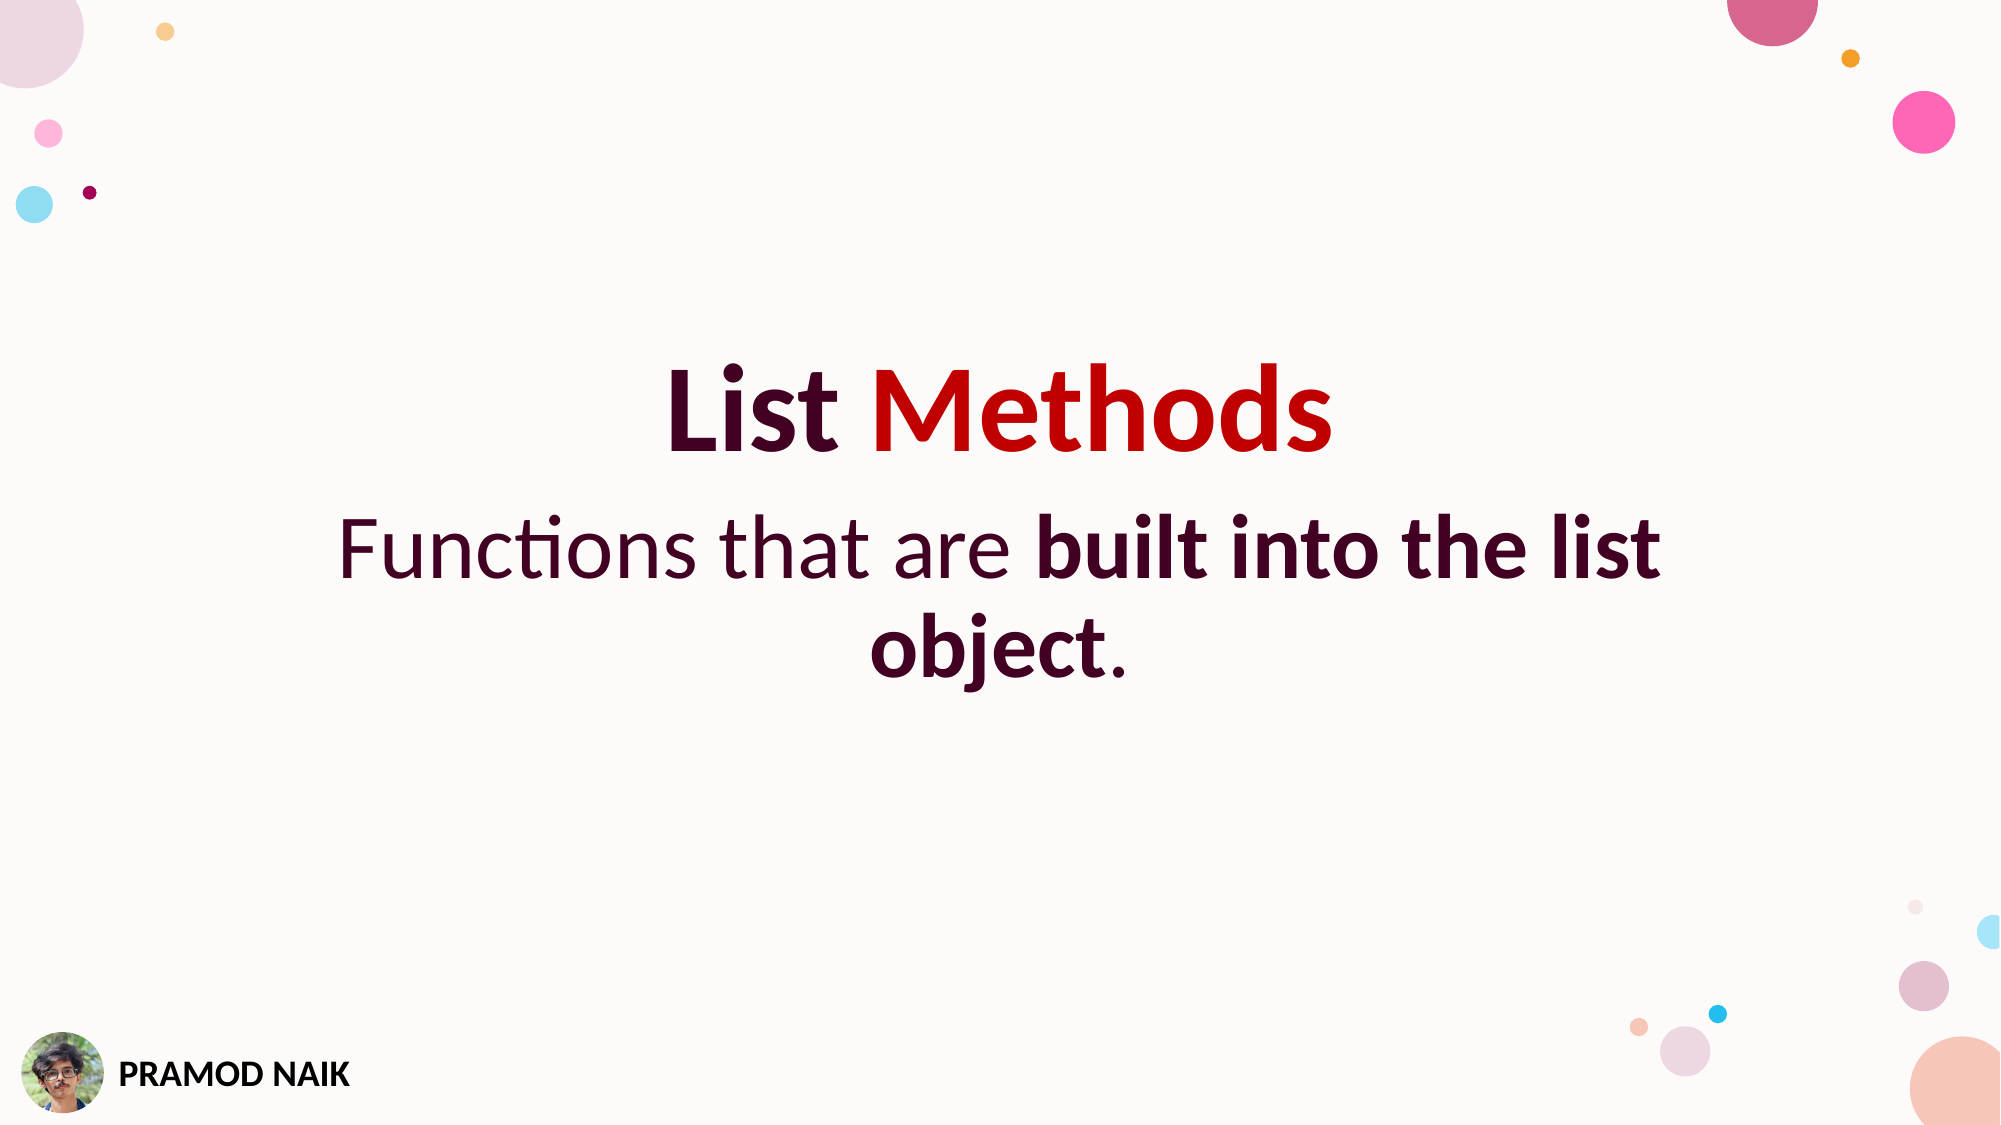

List Methods
Functions that are built into the list object.